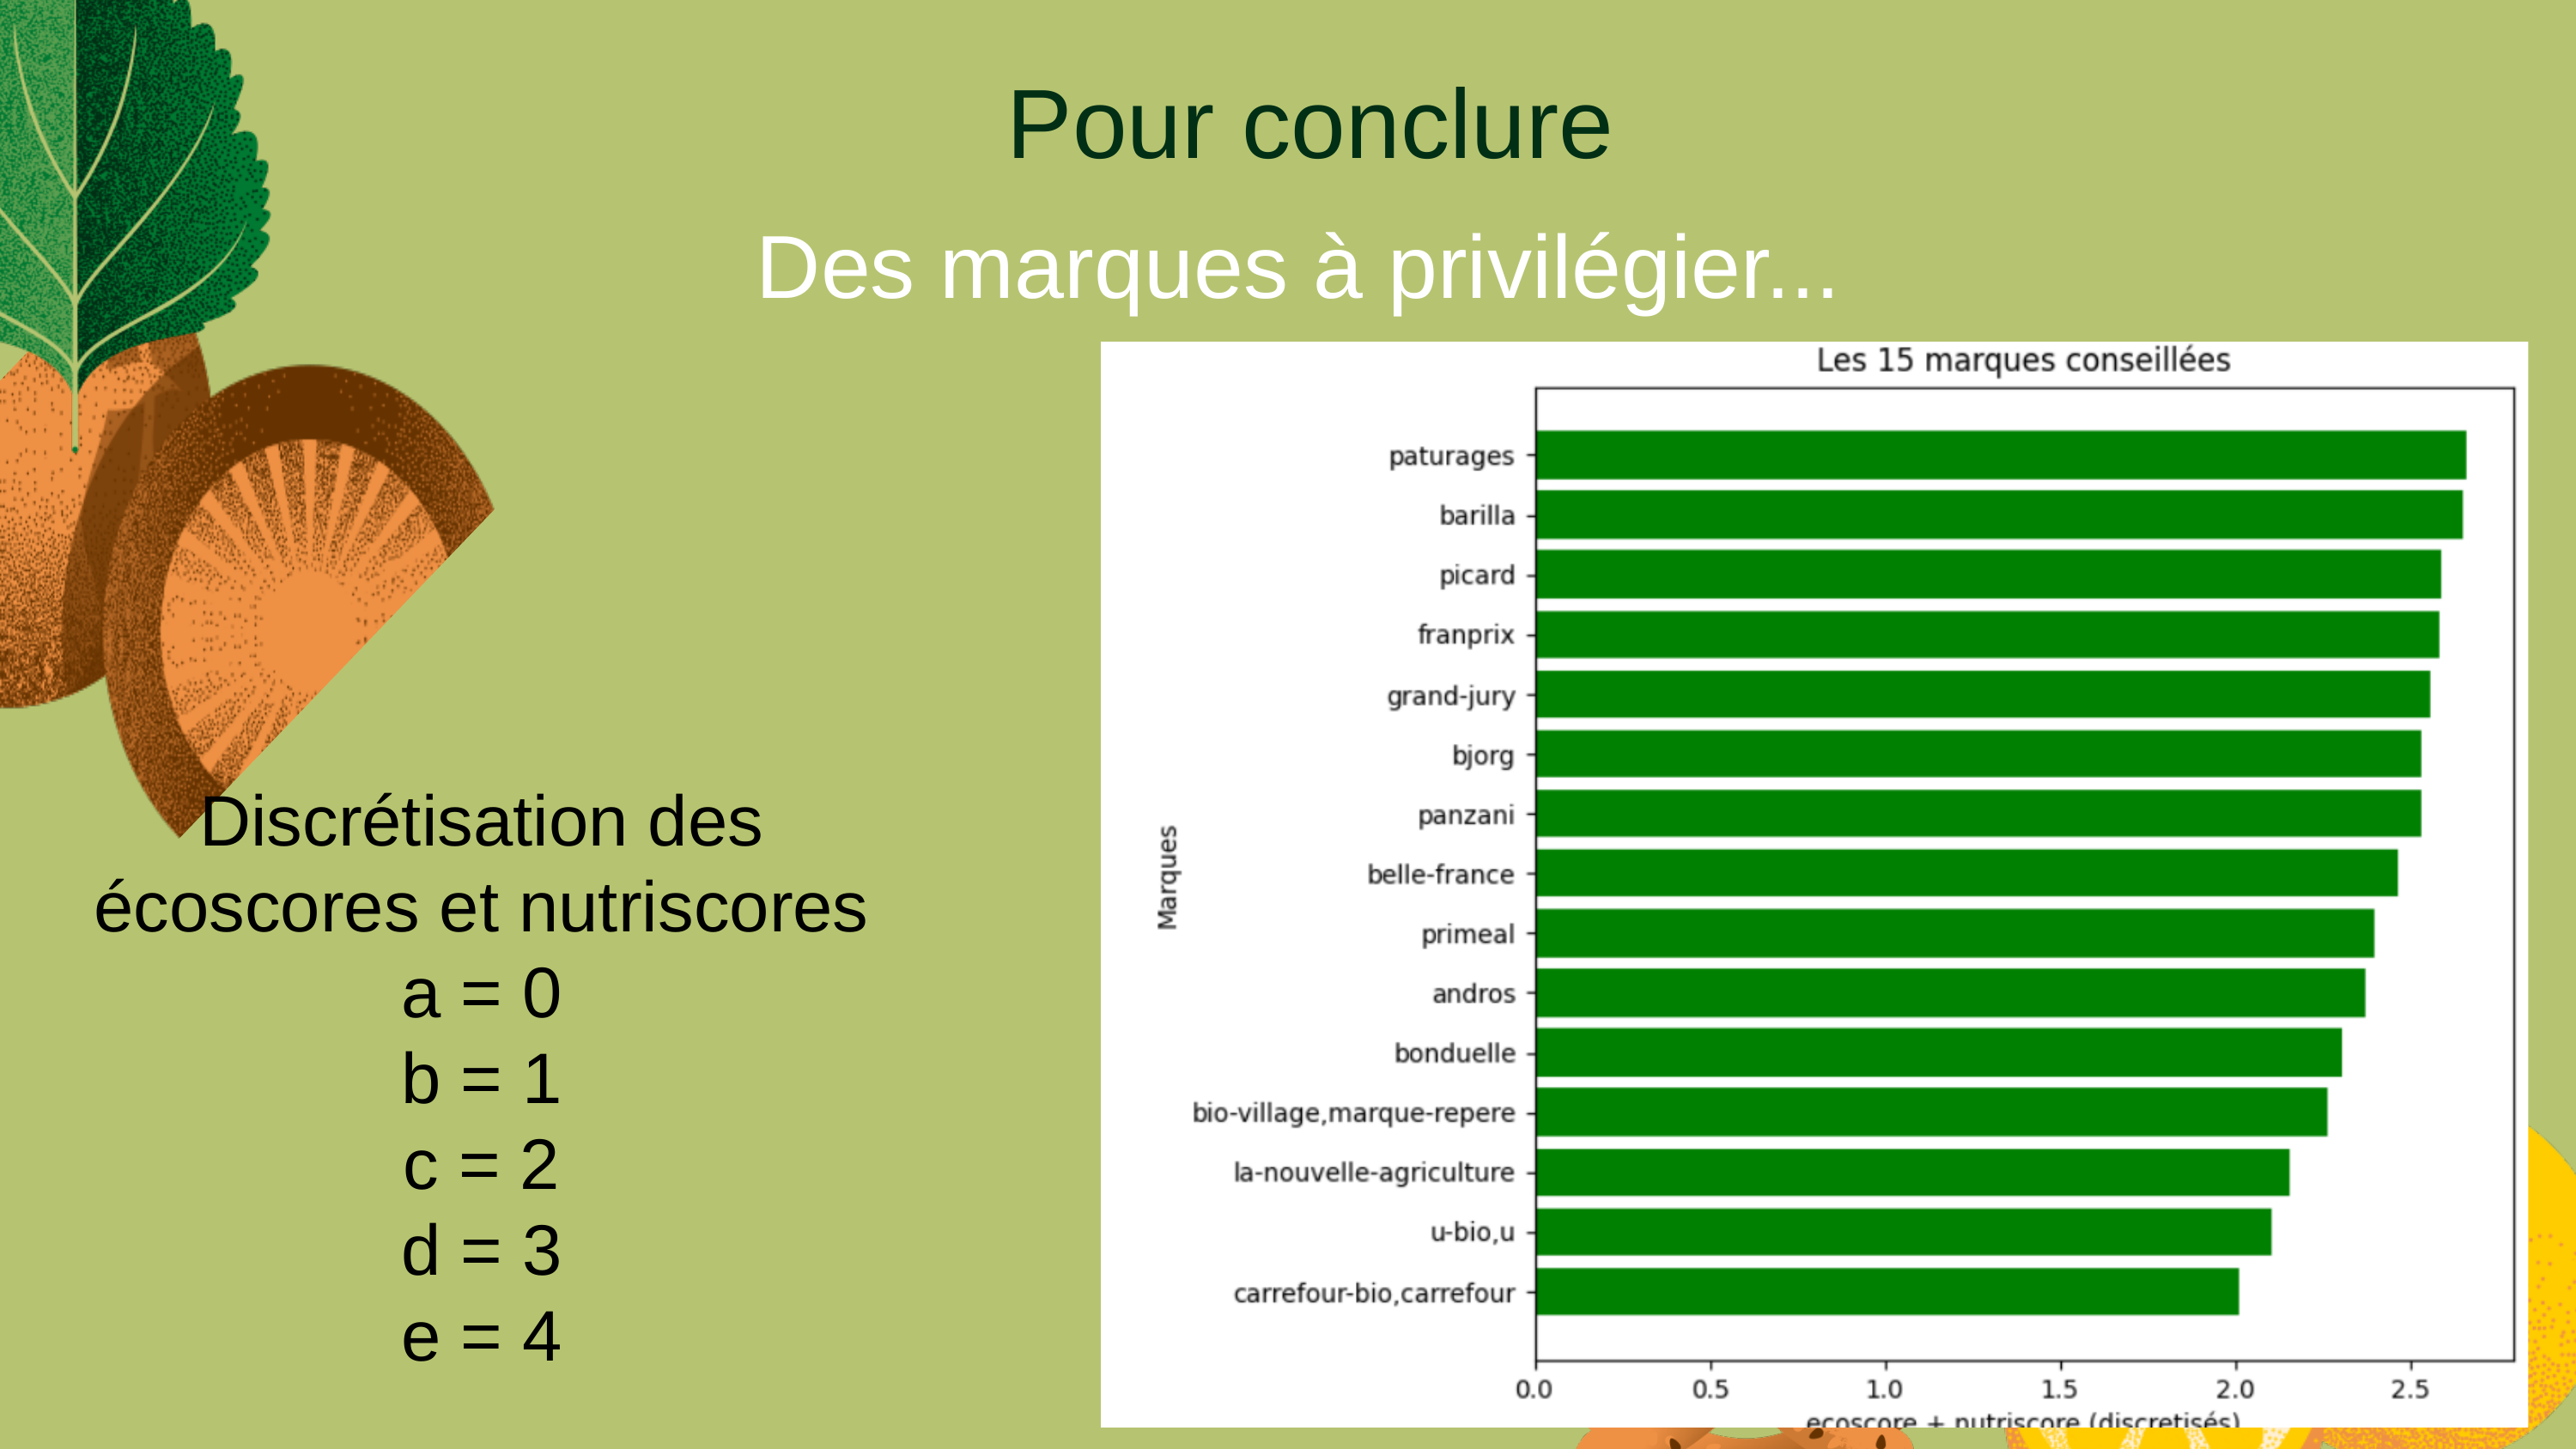

Pour conclure
Des marques à privilégier...

Discrétisation des
écoscores et nutriscores
a = 0
b = 1
c = 2
d = 3
e = 4